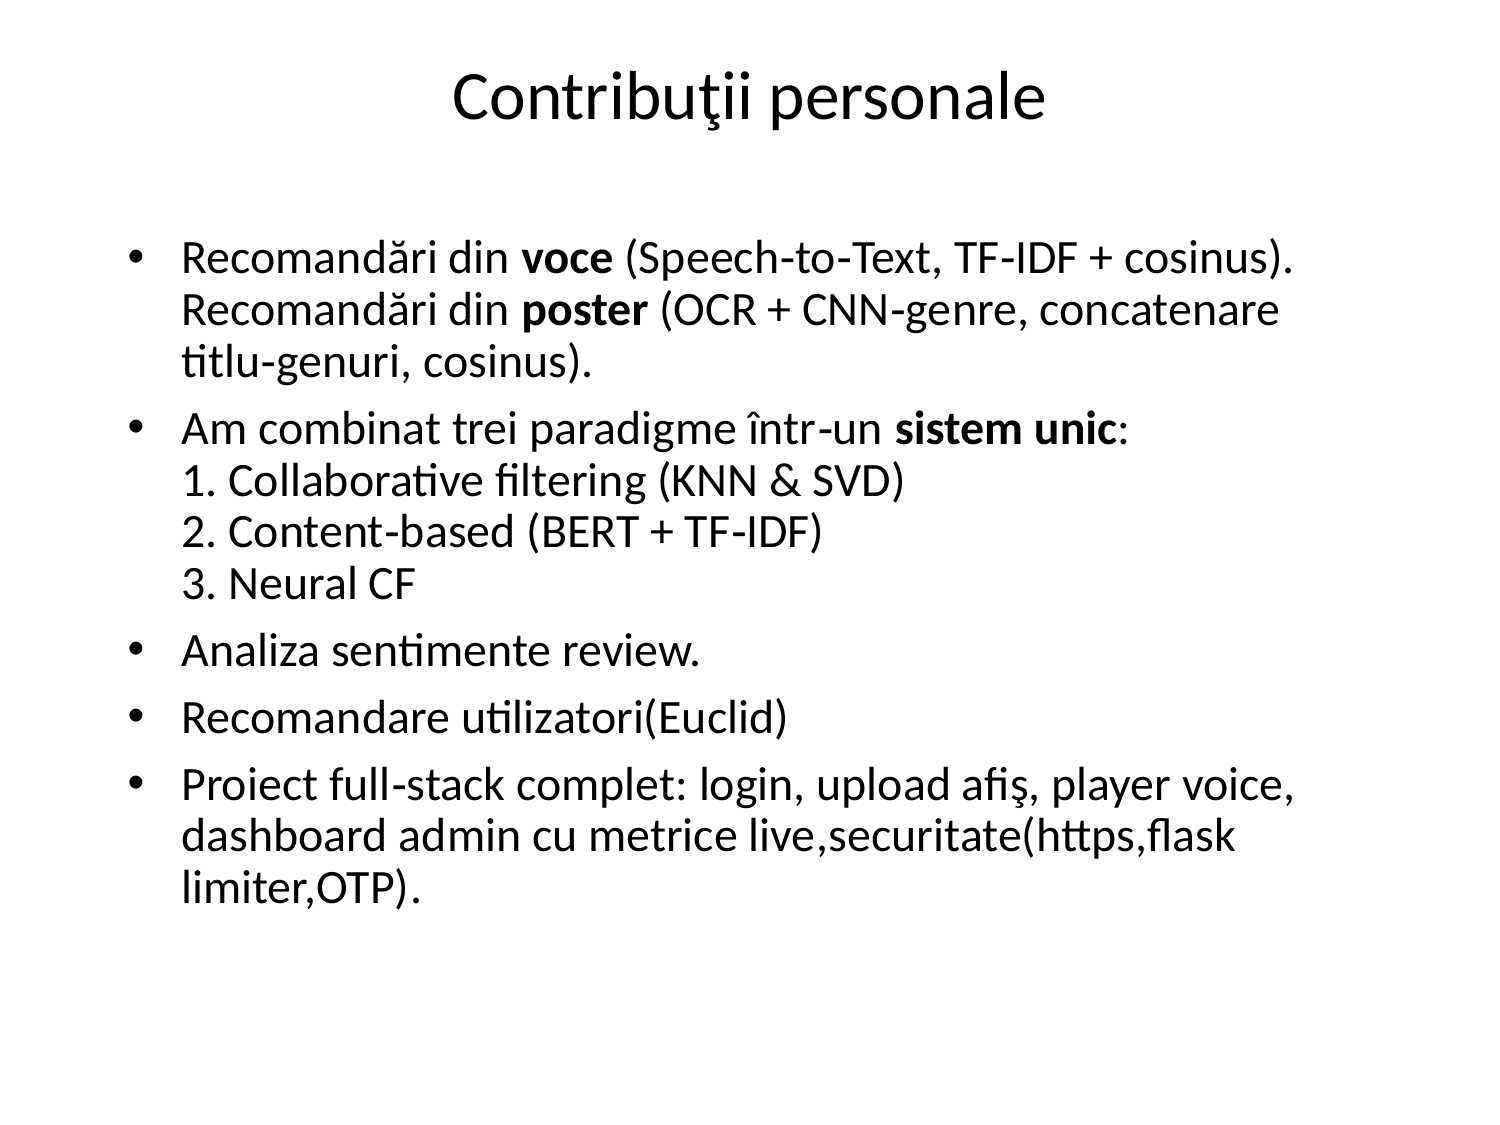

# Contribuţii personale
Recomandări din voce (Speech‑to‑Text, TF‑IDF + cosinus).
Recomandări din poster (OCR + CNN‑genre, concatenare titlu‑genuri, cosinus).
Am combinat trei paradigme într‑un sistem unic:
1. Collaborative filtering (KNN & SVD)
2. Content‑based (BERT + TF‑IDF)
3. Neural CF
Analiza sentimente review.
Recomandare utilizatori(Euclid)
Proiect full‑stack complet: login, upload afiş, player voice, dashboard admin cu metrice live,securitate(https,flask limiter,OTP).